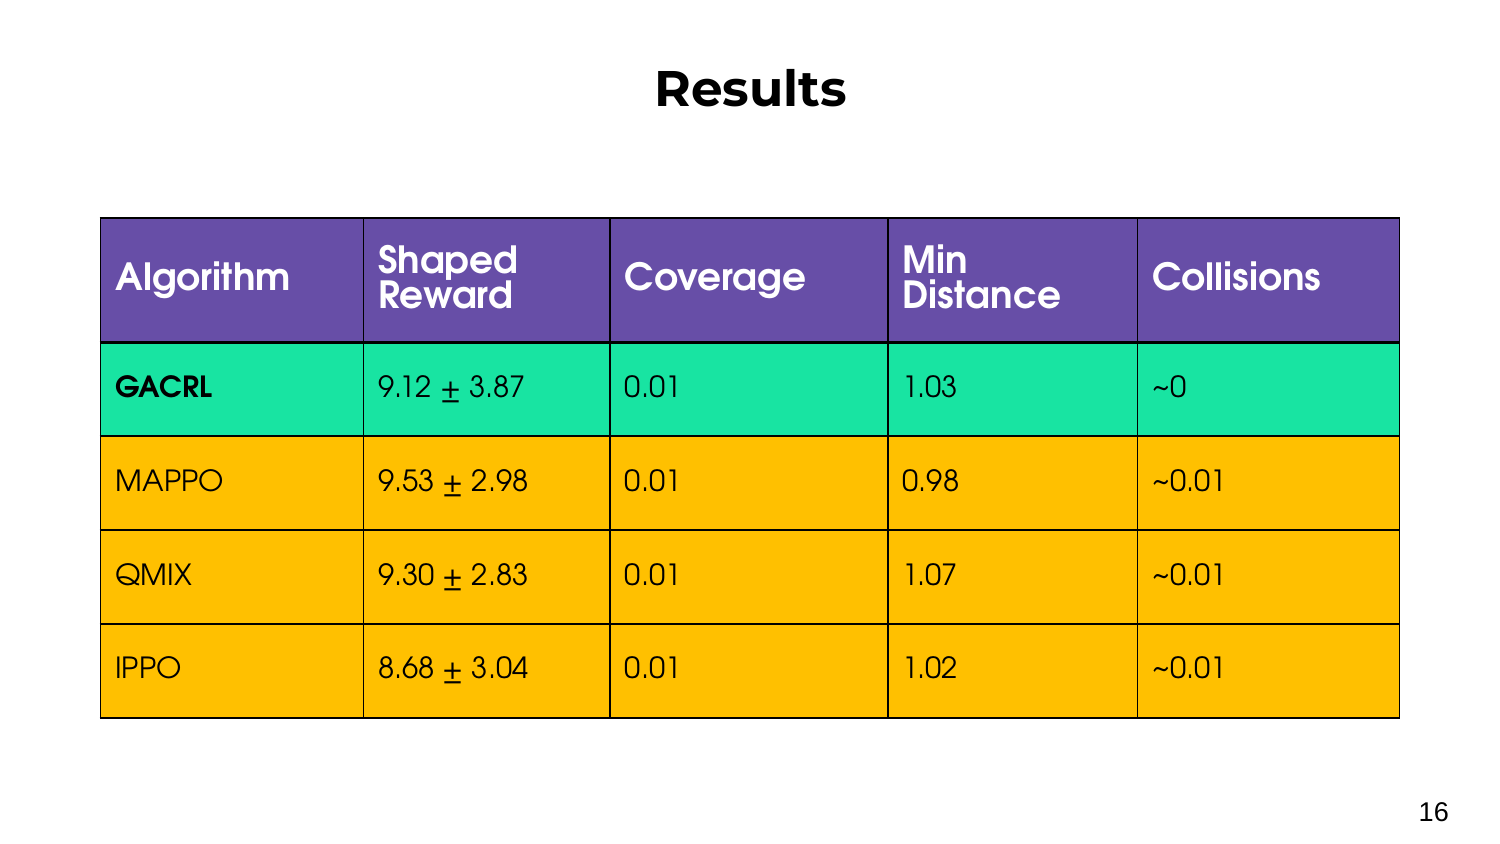

# Results
| Algorithm | Shaped Reward | Coverage | Min Distance | Collisions |
| --- | --- | --- | --- | --- |
| GACRL | 9.12 ± 3.87 | 0.01 | 1.03 | ~0 |
| MAPPO | 9.53 ± 2.98 | 0.01 | 0.98 | ~0.01 |
| QMIX | 9.30 ± 2.83 | 0.01 | 1.07 | ~0.01 |
| IPPO | 8.68 ± 3.04 | 0.01 | 1.02 | ~0.01 |
16